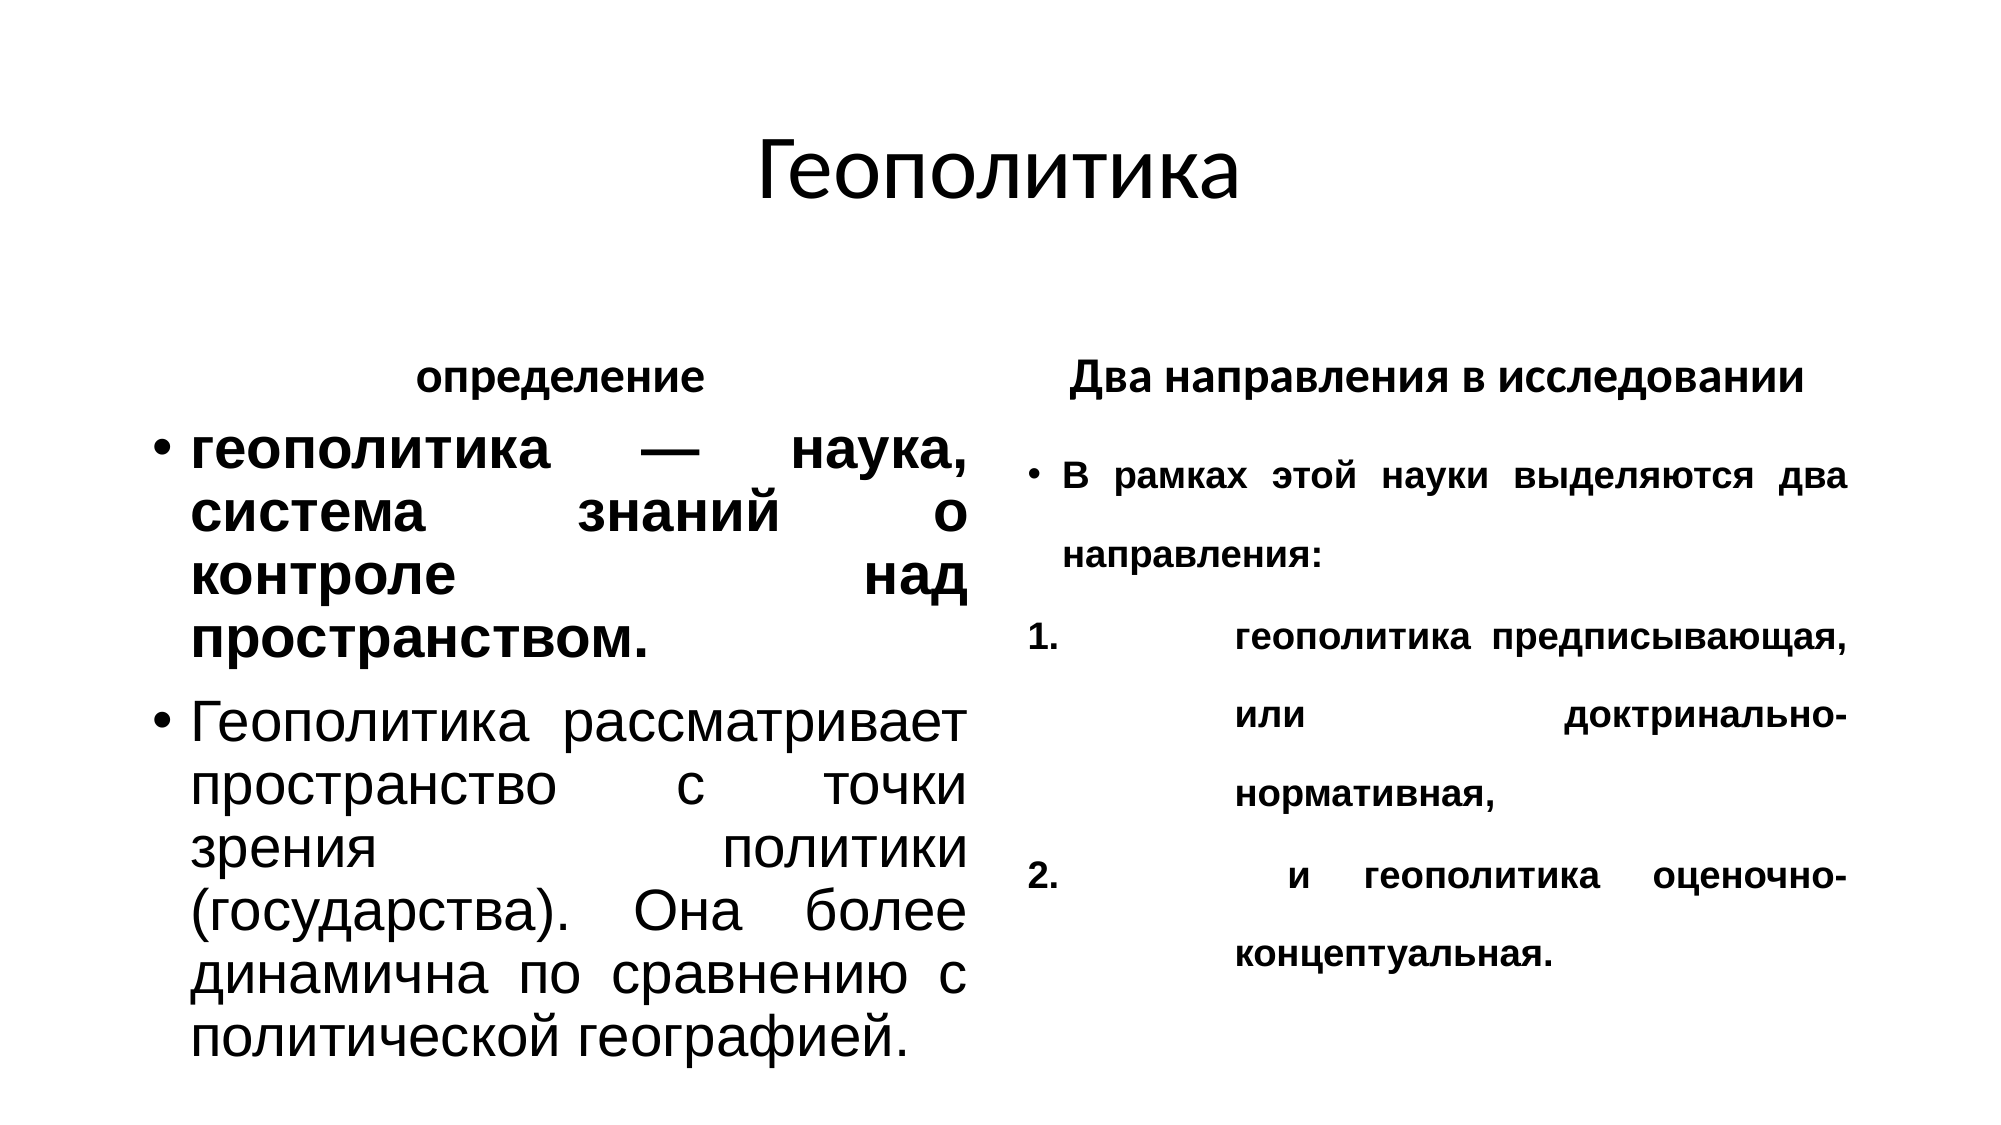

# Геополитика
определение
Два направления в исследовании
геополитика — наука, система знаний о контроле над пространством.
Геополитика рассматривает пространство с точки зрения политики (государства). Она более динамична по сравнению с политической географией.
В рамках этой науки выделяются два направления:
геополитика предписывающая, или доктринально-нормативная,
 и геополитика оценочно-концептуальная.